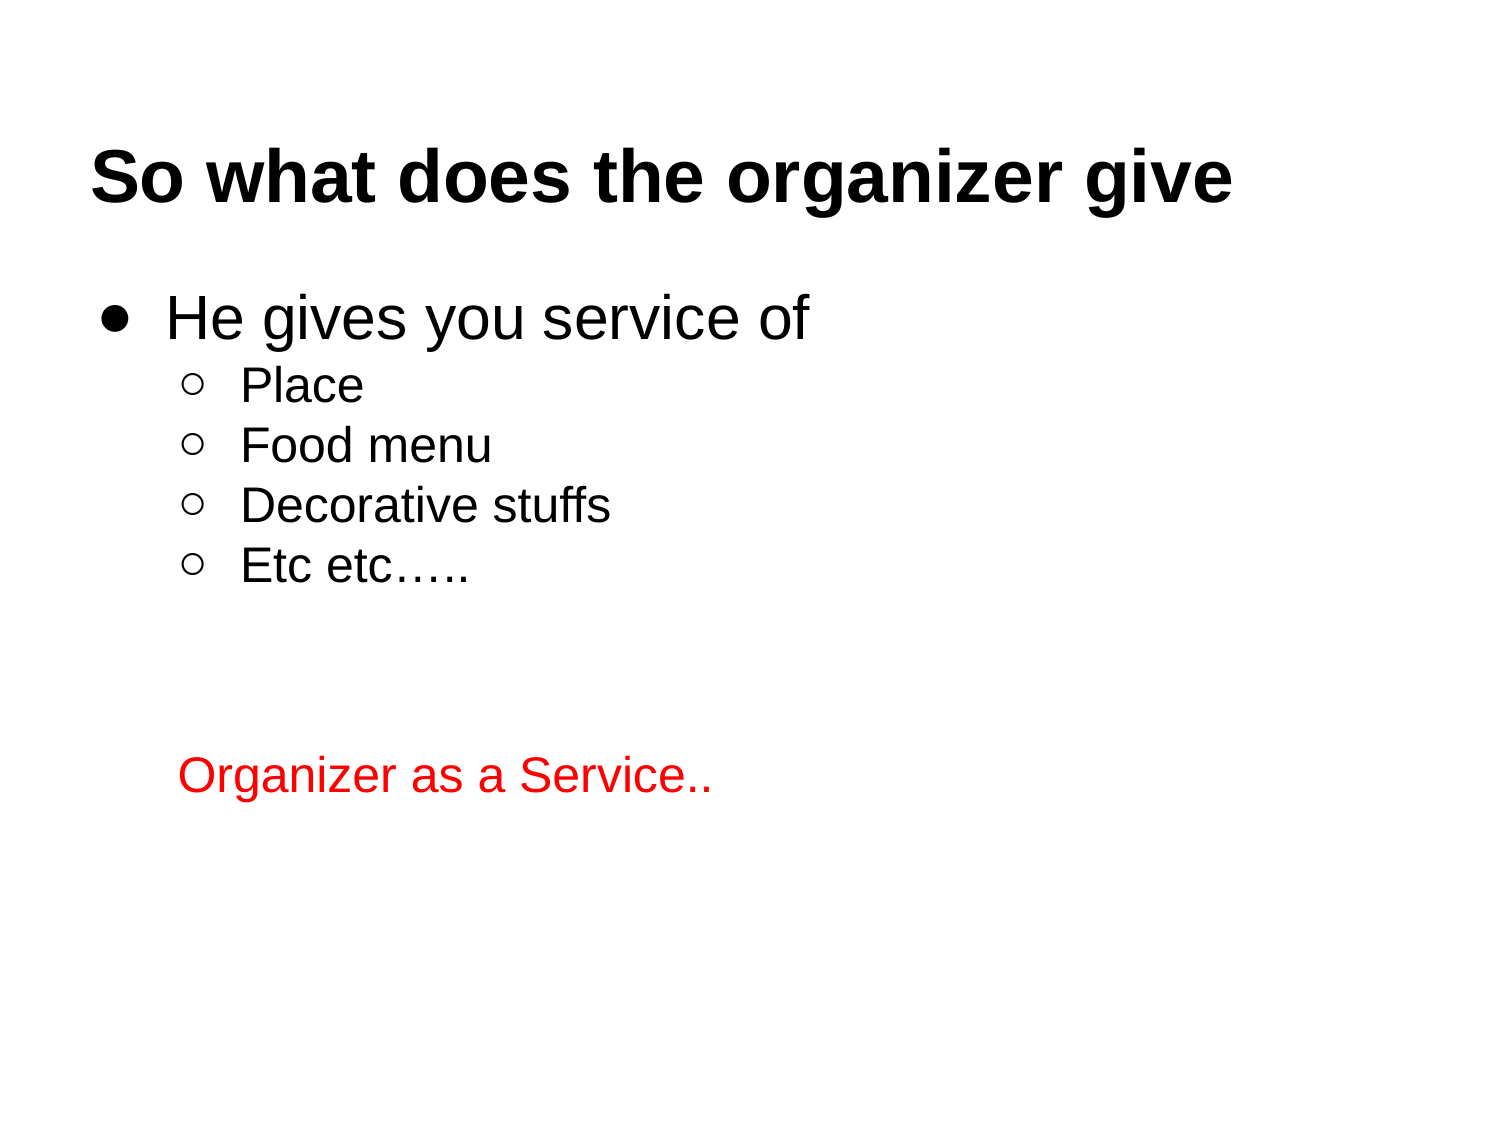

# So what does the organizer give
He gives you service of
Place
Food menu
Decorative stuffs
Etc etc…..

Organizer as a Service..